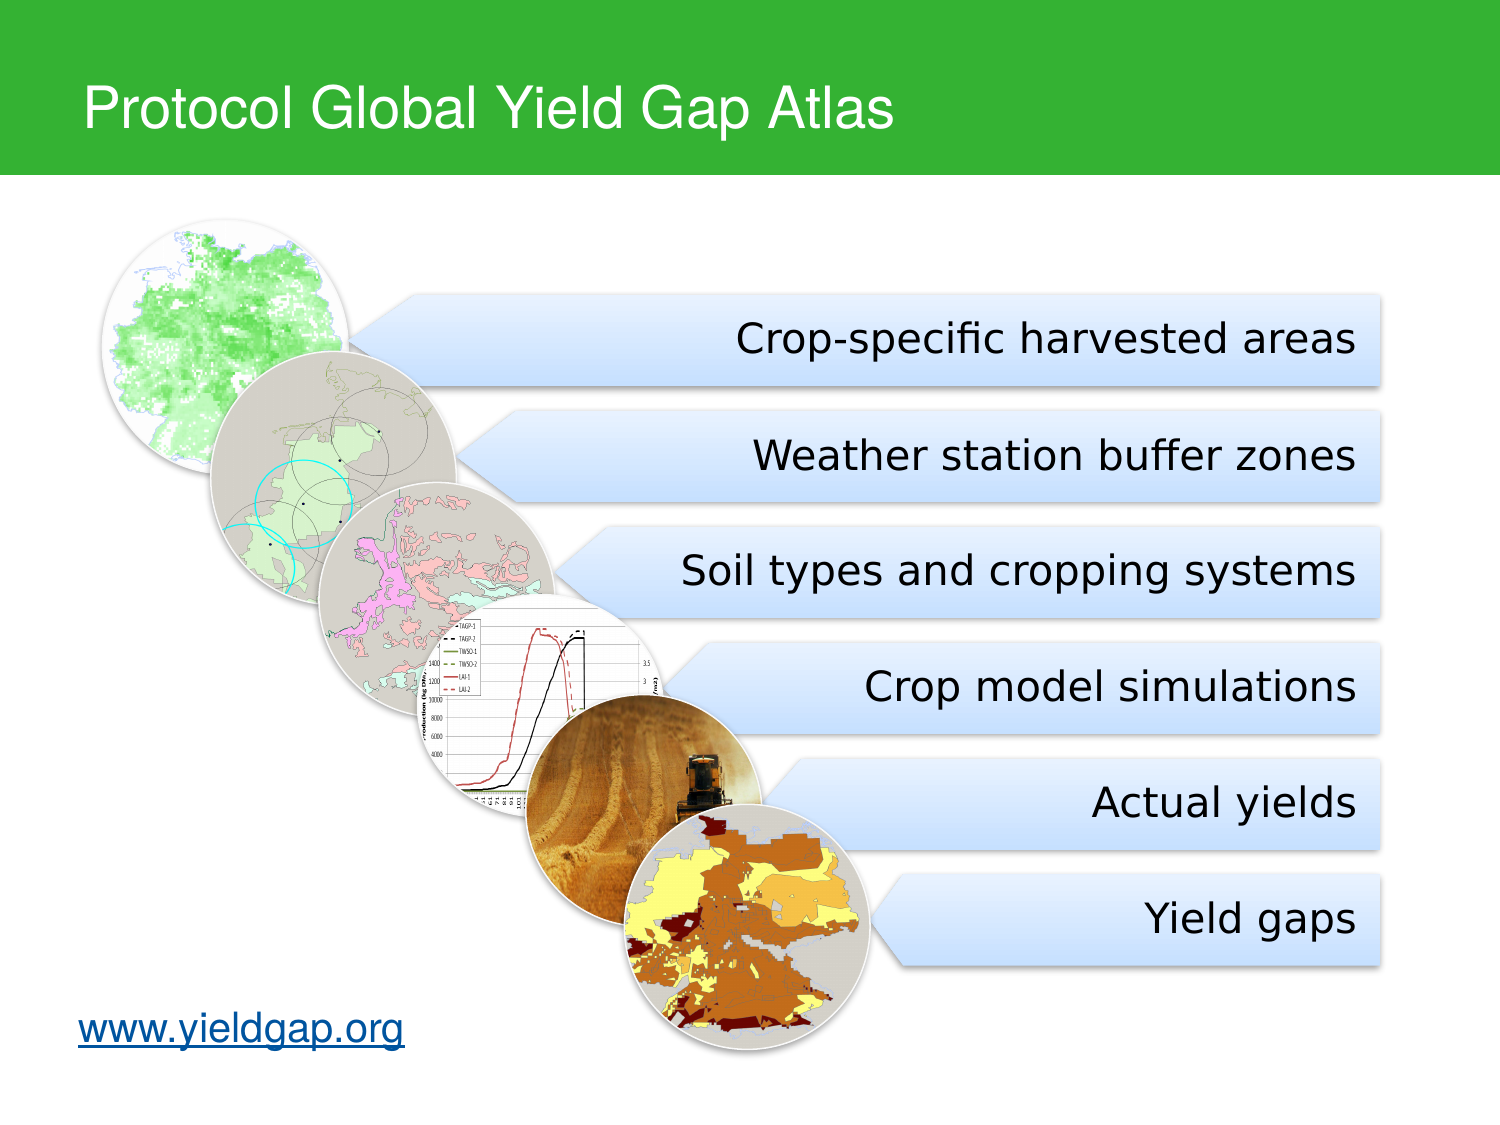

# Protocol Global Yield Gap Atlas

Crop-specific harvested areas

Weather station buffer zones

Soil types and cropping systems

Crop model simulations

Actual yields

Yield gaps
www.yieldgap.org